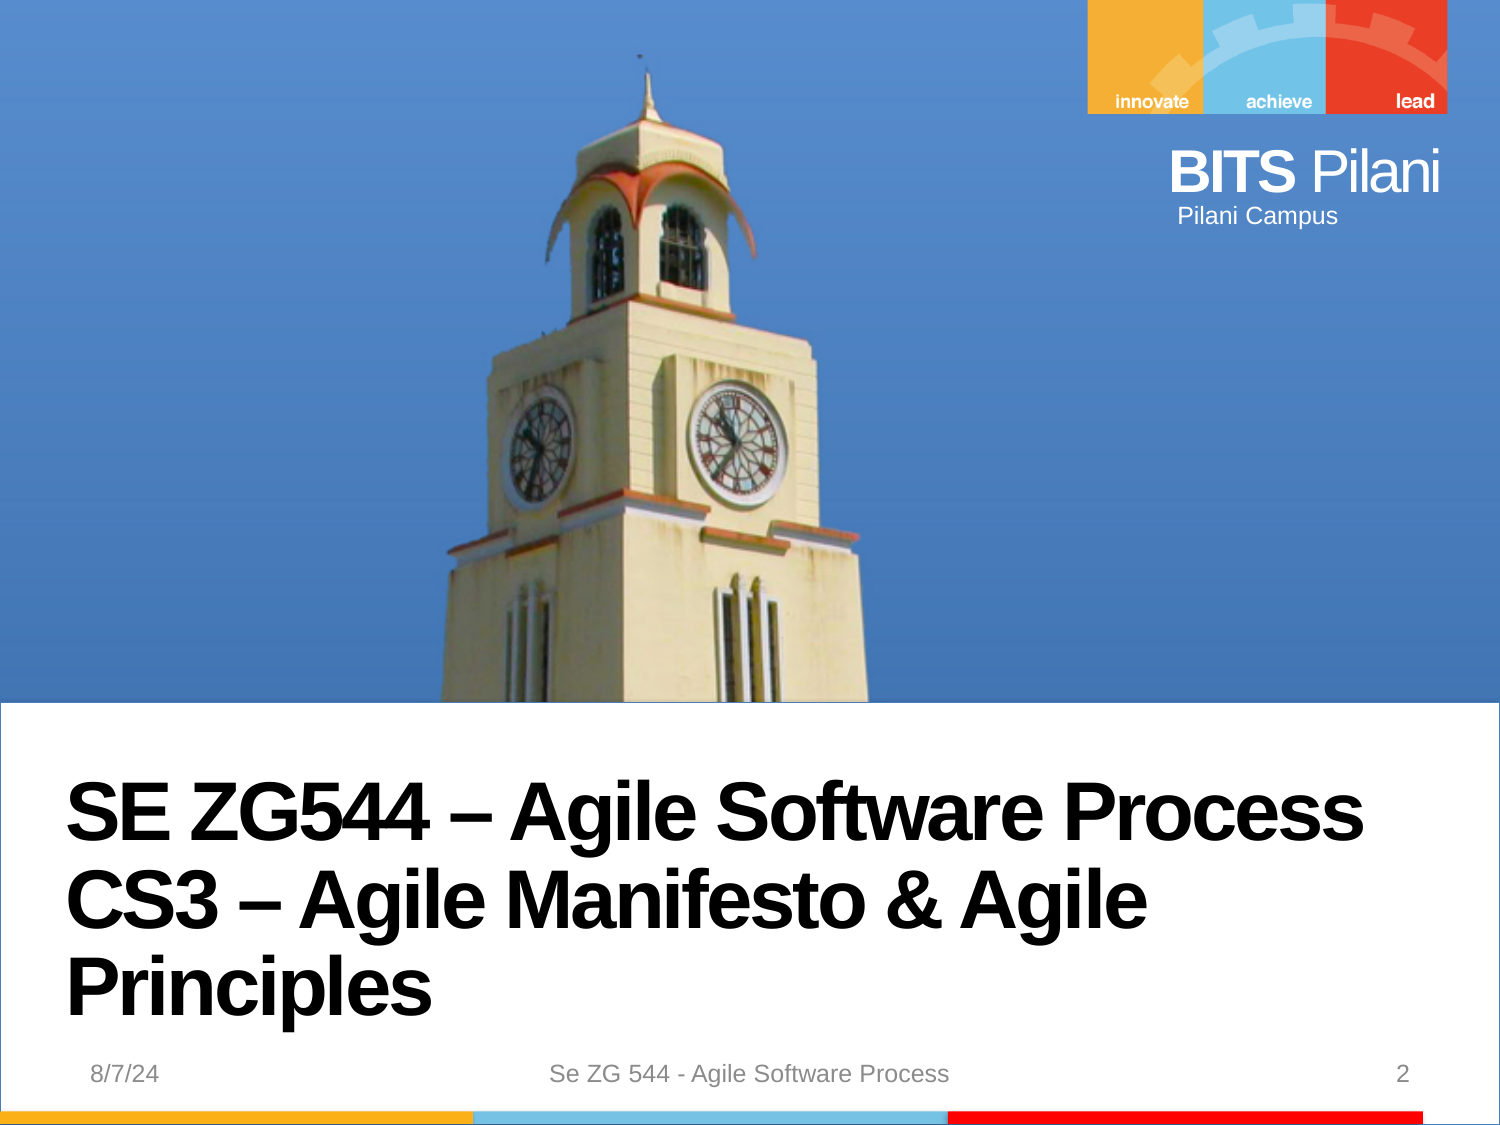

SE ZG544 – Agile Software Process
CS3 – Agile Manifesto & Agile Principles
8/7/24
Se ZG 544 - Agile Software Process
2